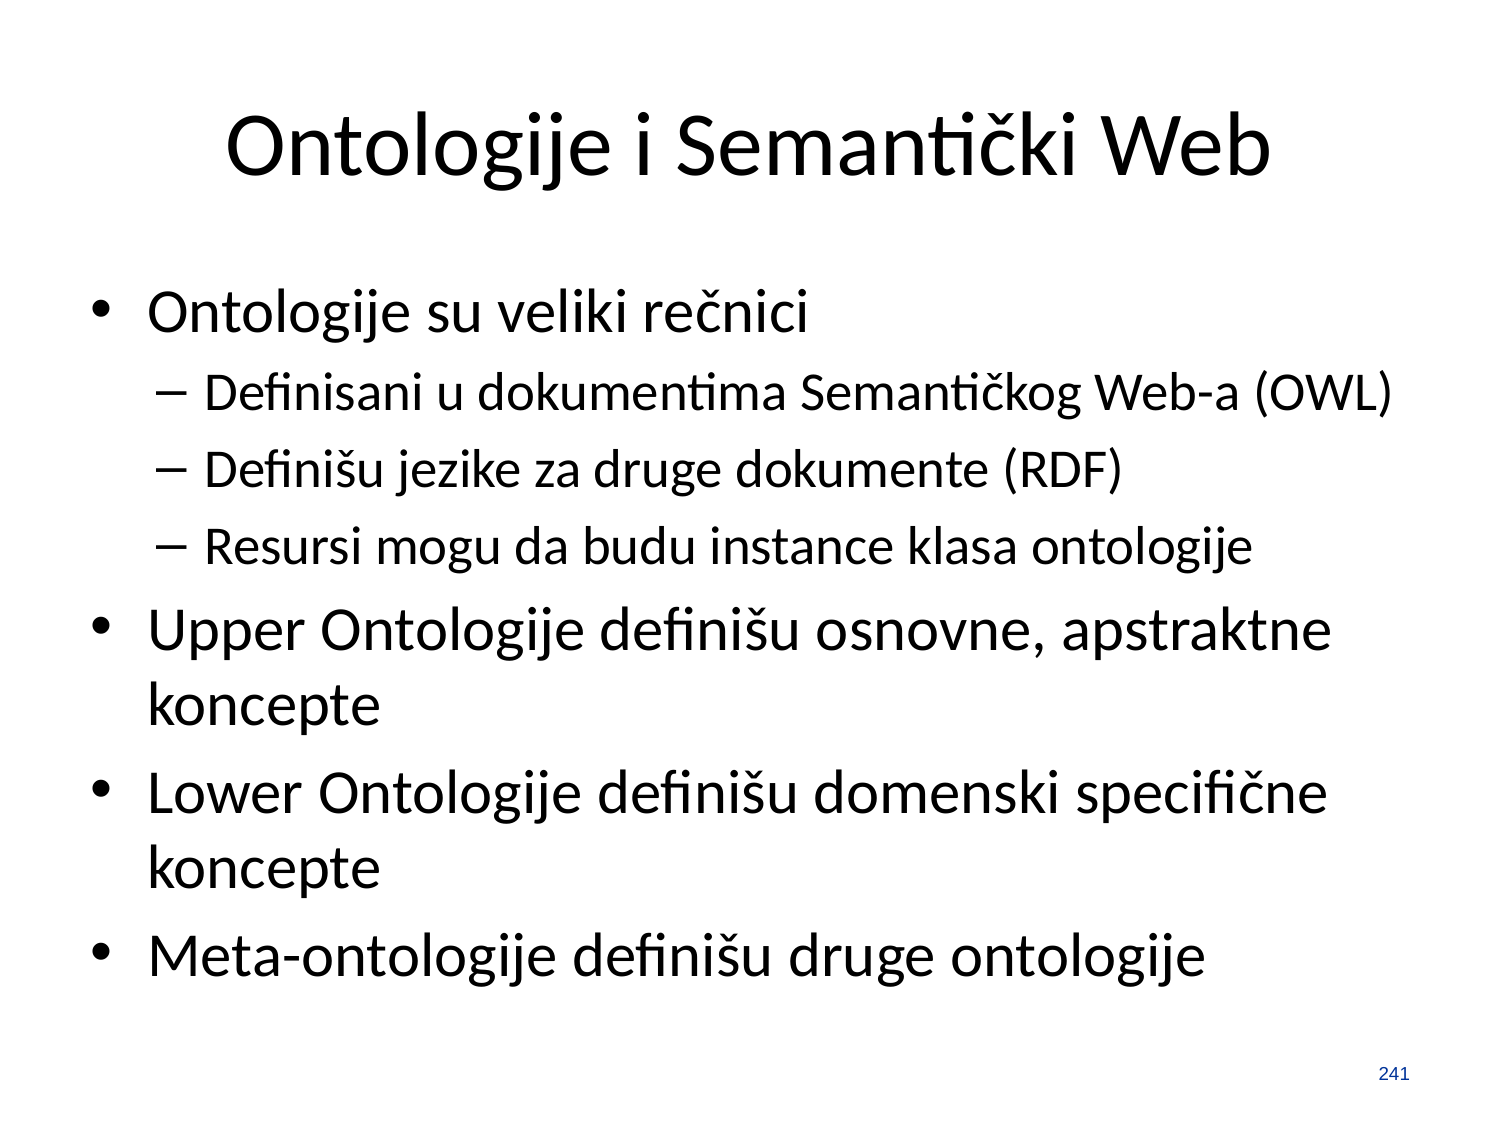

# Ontologije i Semantički Web
Ontologije su veliki rečnici
Definisani u dokumentima Semantičkog Web-a (OWL)
Definišu jezike za druge dokumente (RDF)
Resursi mogu da budu instance klasa ontologije
Upper Ontologije definišu osnovne, apstraktne koncepte
Lower Ontologije definišu domenski specifične koncepte
Meta-ontologije definišu druge ontologije
241